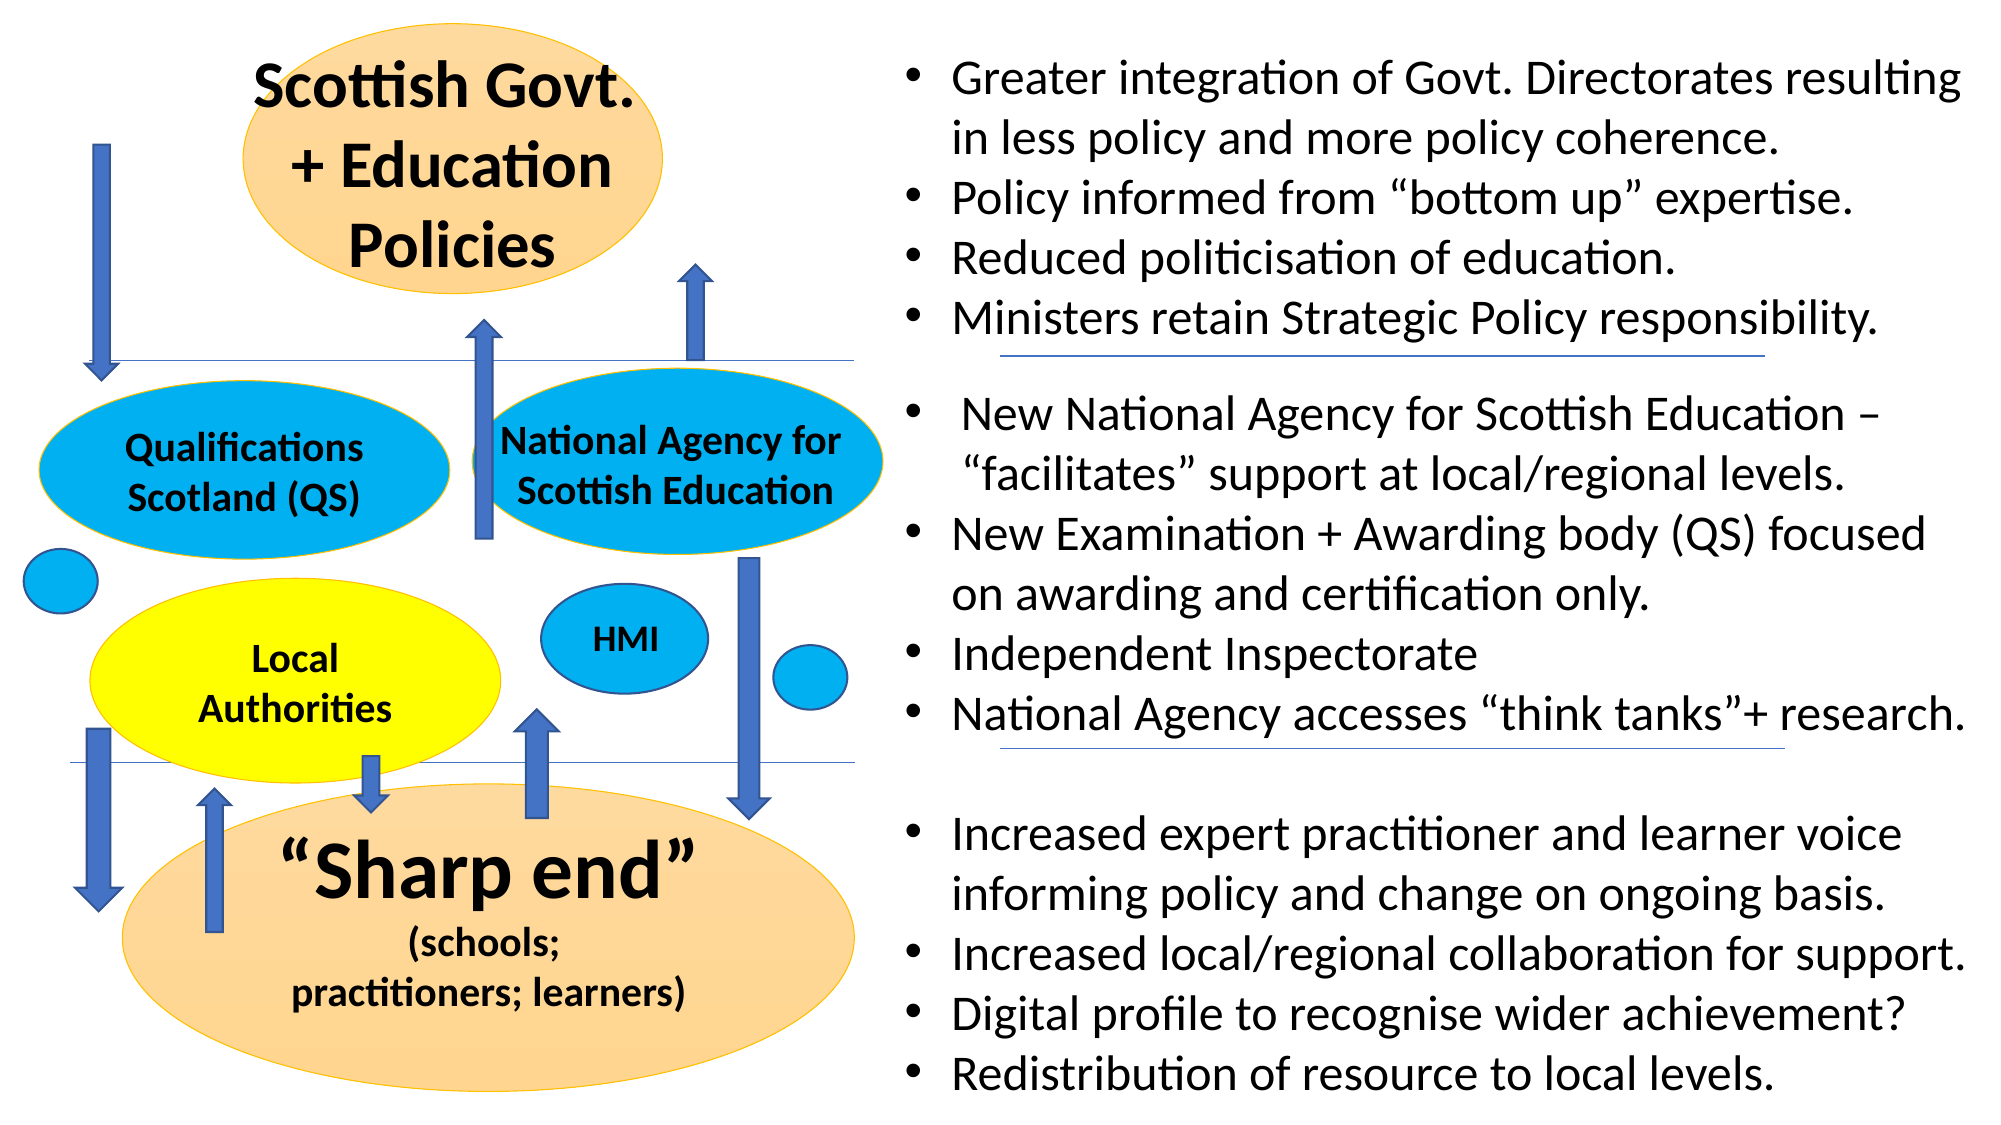

Scottish Govt.
+ Education
Policies
Greater integration of Govt. Directorates resulting in less policy and more policy coherence.
Policy informed from “bottom up” expertise.
Reduced politicisation of education.
Ministers retain Strategic Policy responsibility.

New National Agency for Scottish Education – “facilitates” support at local/regional levels.
New Examination + Awarding body (QS) focused on awarding and certification only.
Independent Inspectorate
National Agency accesses “think tanks”+ research.

Increased expert practitioner and learner voice informing policy and change on ongoing basis.
Increased local/regional collaboration for support.
Digital profile to recognise wider achievement?
Redistribution of resource to local levels.

Qualifications
Scotland (QS)
National Agency for
Scottish Education

Local
Authorities

HMI

“Sharp end”
(schools;
practitioners; learners)